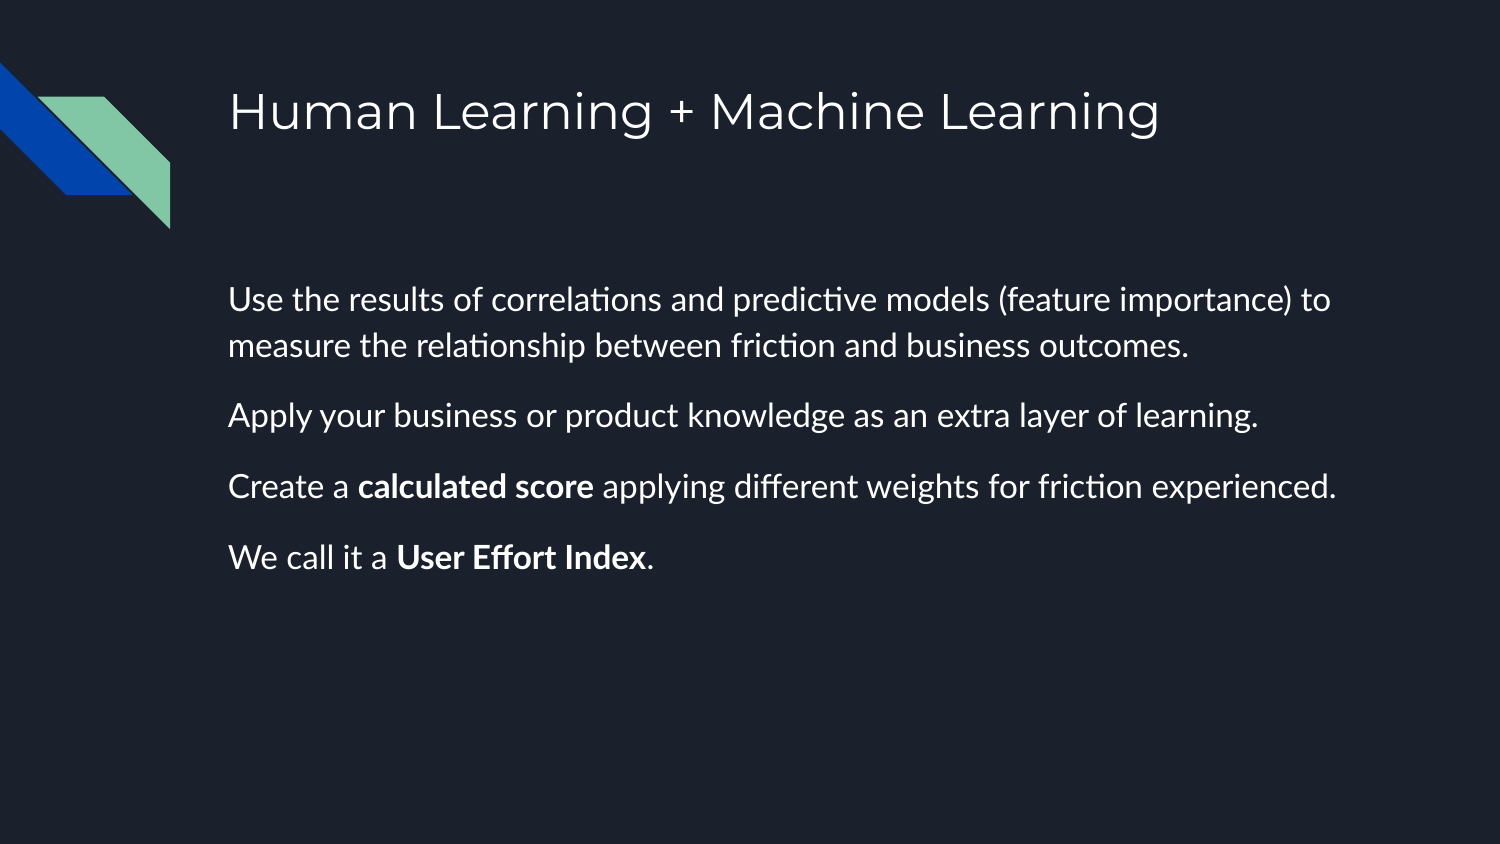

# Human Learning + Machine Learning
Use the results of correlations and predictive models (feature importance) to measure the relationship between friction and business outcomes.
Apply your business or product knowledge as an extra layer of learning.
Create a calculated score applying different weights for friction experienced.
We call it a User Effort Index.